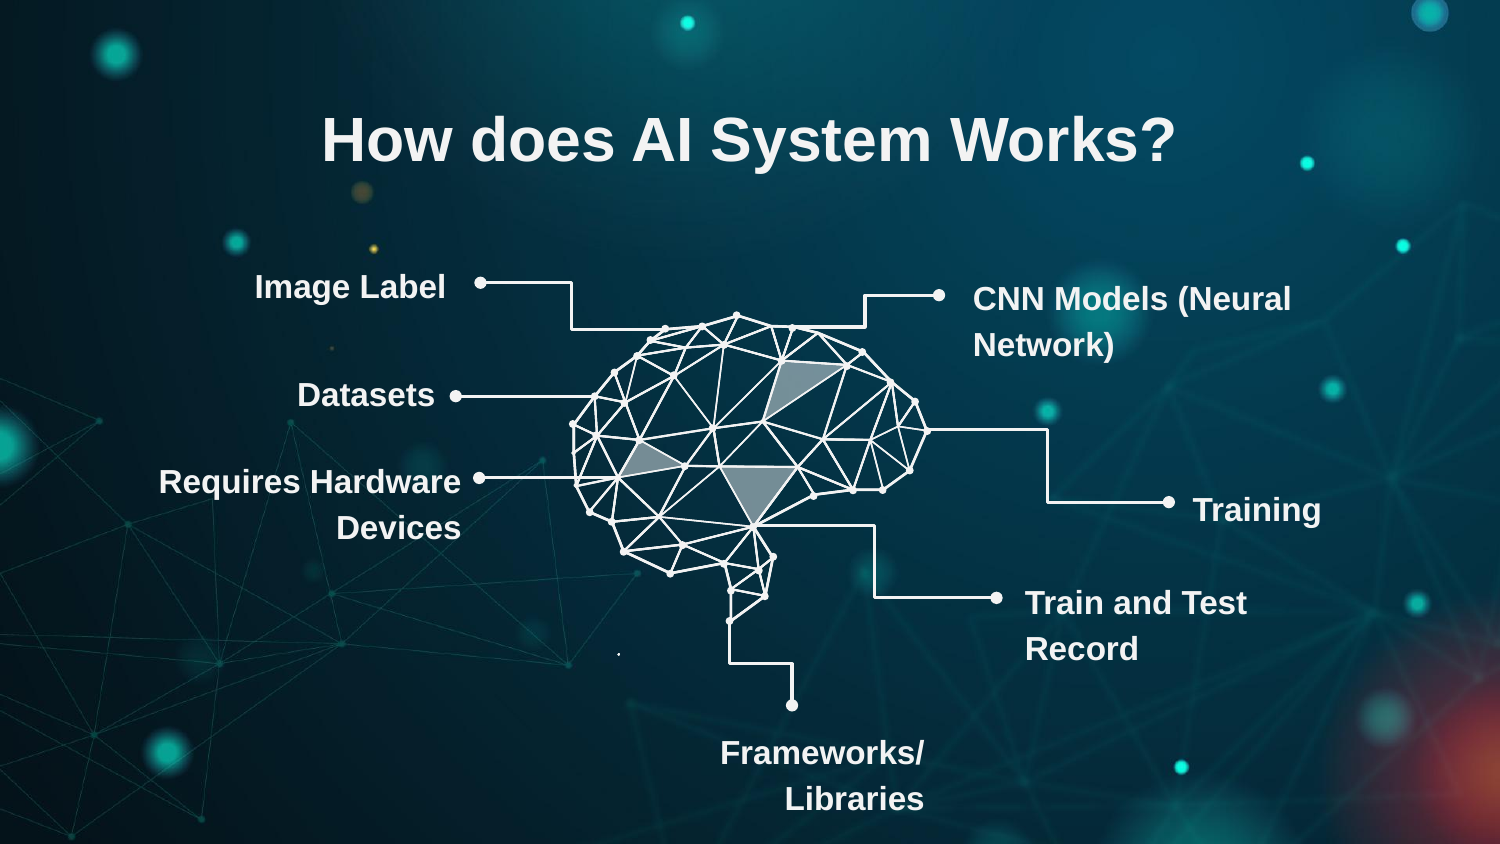

# How does AI System Works?
Image Label
CNN Models (Neural Network)

Datasets
Requires Hardware Devices
Training
Train and Test Record
Frameworks/Libraries